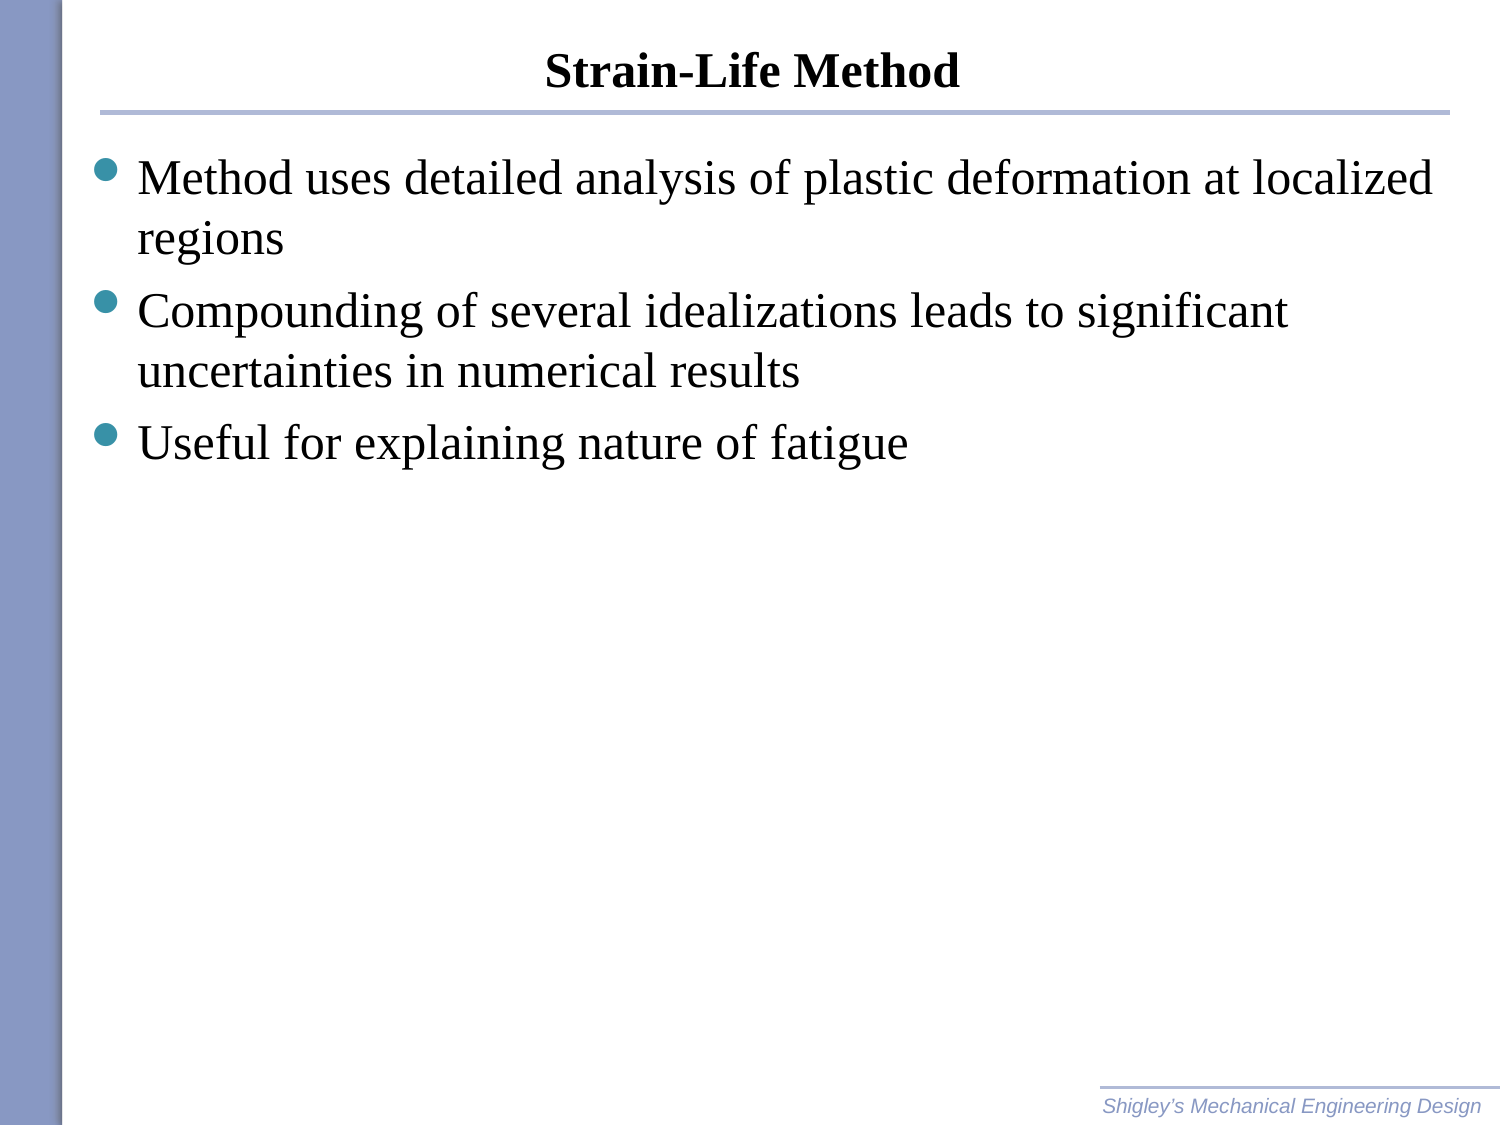

# Strain-Life Method
Method uses detailed analysis of plastic deformation at localized regions
Compounding of several idealizations leads to significant uncertainties in numerical results
Useful for explaining nature of fatigue
Shigley’s Mechanical Engineering Design